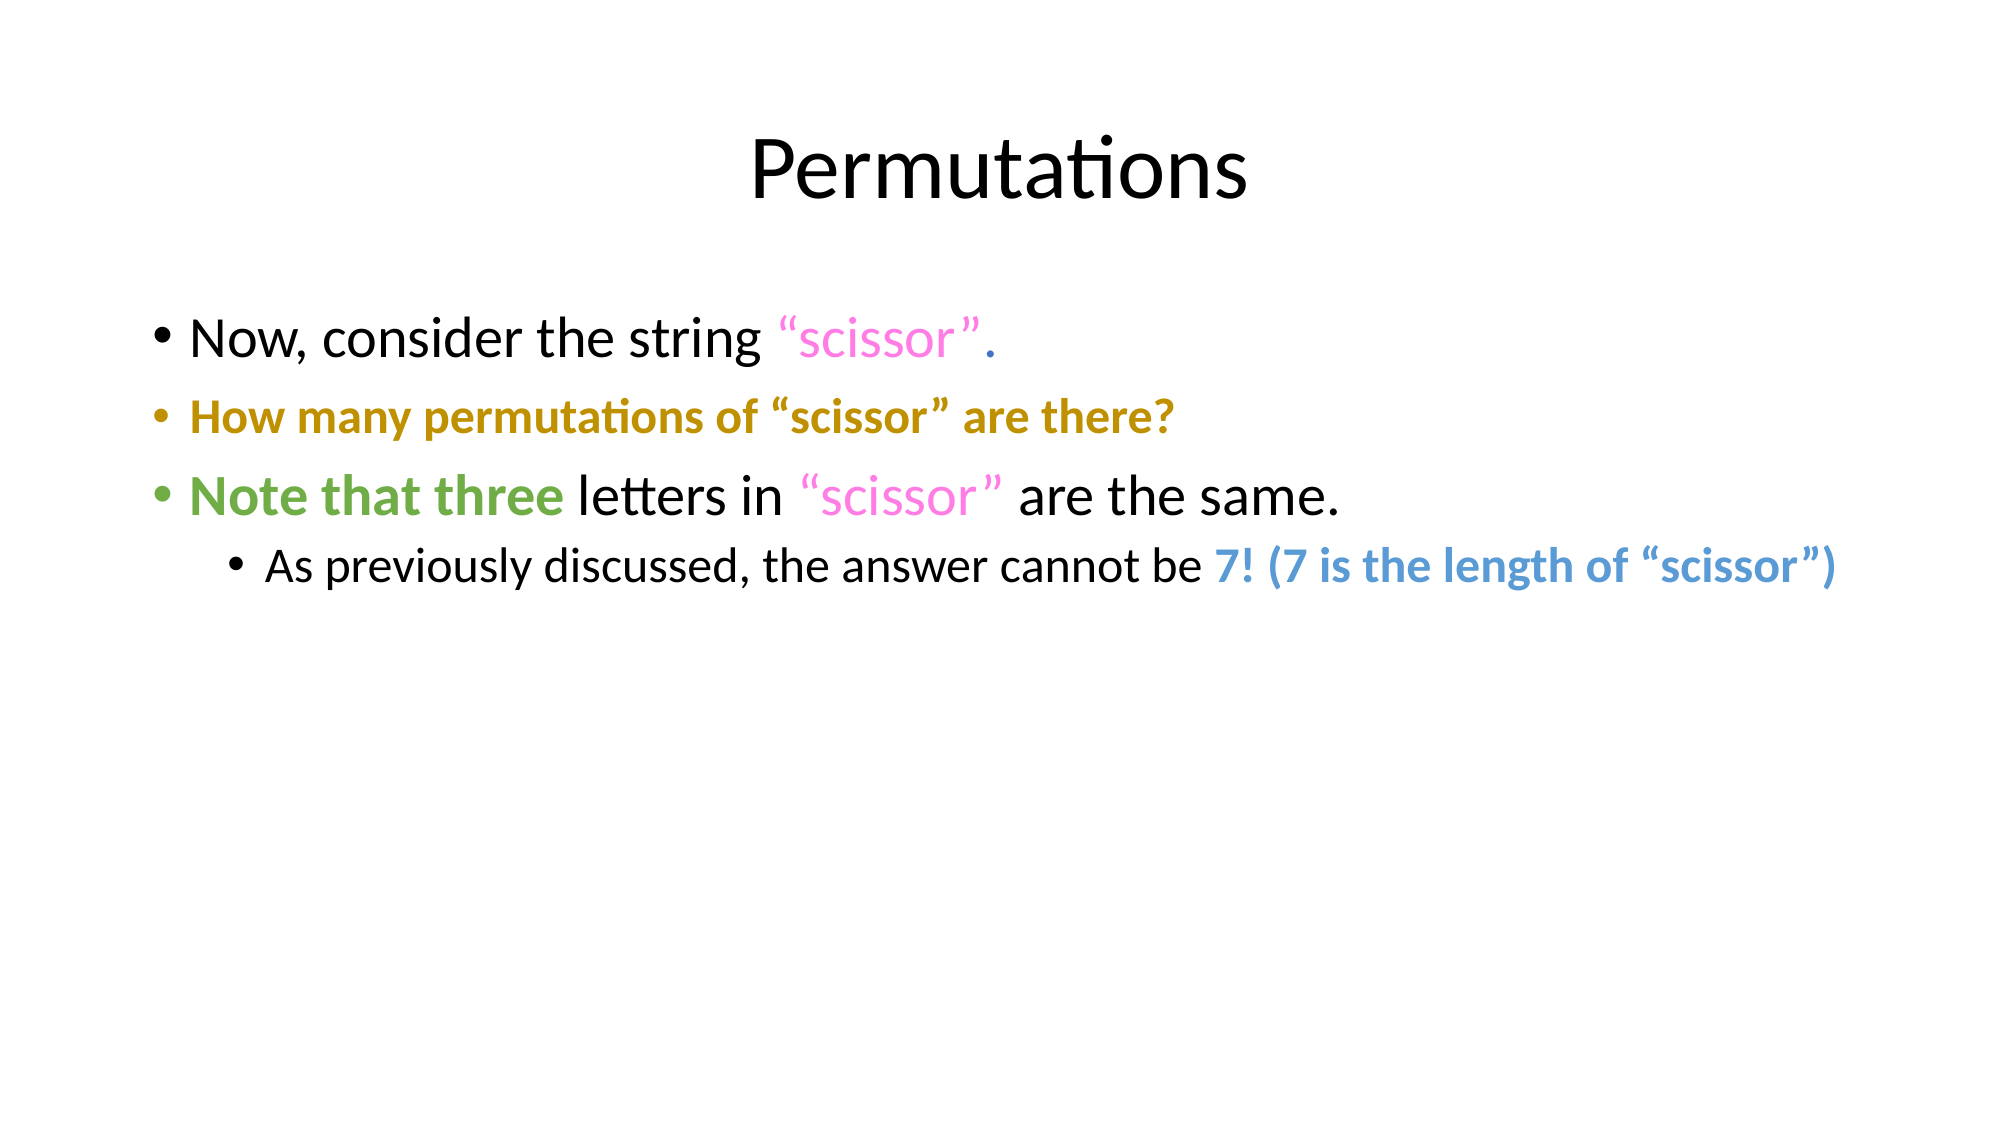

# Permutations
Now, consider the string “scissor”.
How many permutations of “scissor” are there?
Note that three letters in “scissor” are the same.
As previously discussed, the answer cannot be 7! (7 is the length of “scissor”)